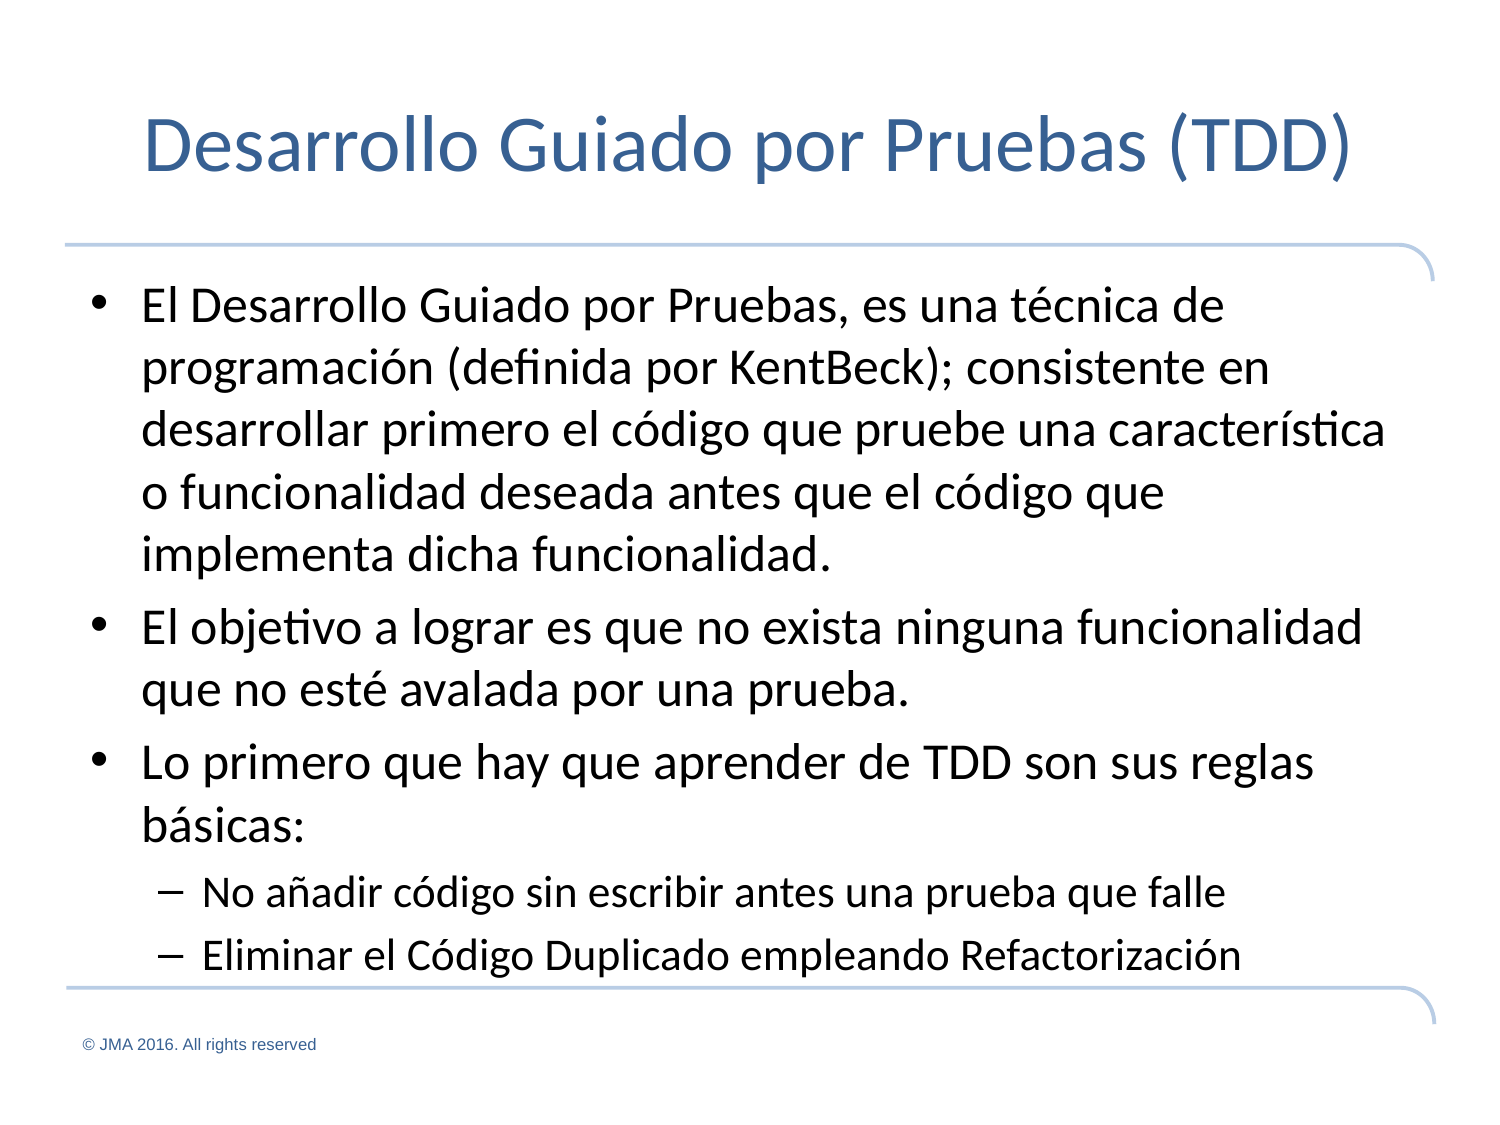

# Desarrollo Guiado por Pruebas (TDD)
El Desarrollo Guiado por Pruebas, es una técnica de programación (definida por KentBeck); consistente en desarrollar primero el código que pruebe una característica o funcionalidad deseada antes que el código que implementa dicha funcionalidad.
El objetivo a lograr es que no exista ninguna funcionalidad que no esté avalada por una prueba.
Lo primero que hay que aprender de TDD son sus reglas básicas:
No añadir código sin escribir antes una prueba que falle
Eliminar el Código Duplicado empleando Refactorización